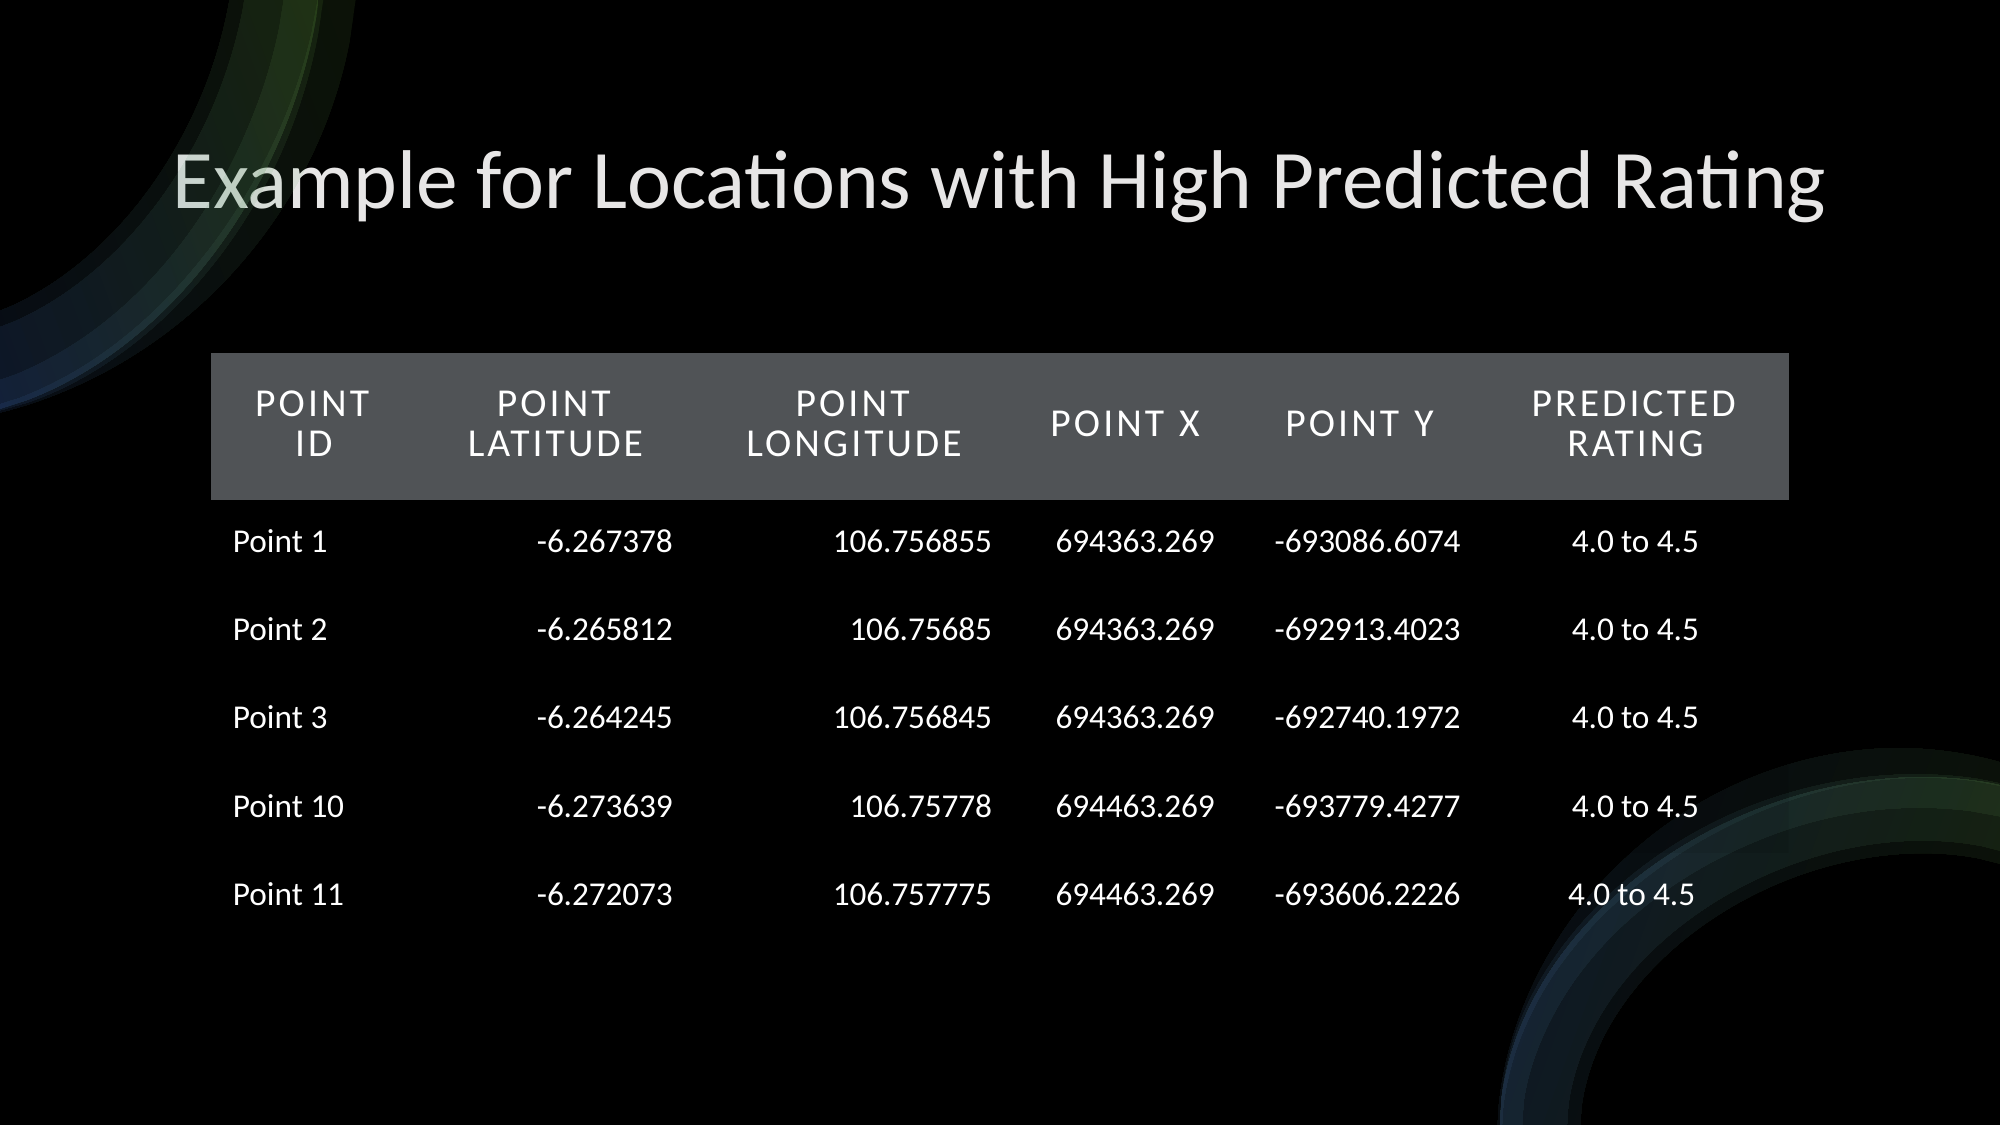

# Example for Locations with High Predicted Rating
| Point ID | Point Latitude | Point Longitude | Point X | Point Y | Predicted Rating |
| --- | --- | --- | --- | --- | --- |
| Point 1 | -6.267378 | 106.756855 | 694363.269 | -693086.6074 | 4.0 to 4.5 |
| Point 2 | -6.265812 | 106.75685 | 694363.269 | -692913.4023 | 4.0 to 4.5 |
| Point 3 | -6.264245 | 106.756845 | 694363.269 | -692740.1972 | 4.0 to 4.5 |
| Point 10 | -6.273639 | 106.75778 | 694463.269 | -693779.4277 | 4.0 to 4.5 |
| Point 11 | -6.272073 | 106.757775 | 694463.269 | -693606.2226 | 4.0 to 4.5 |